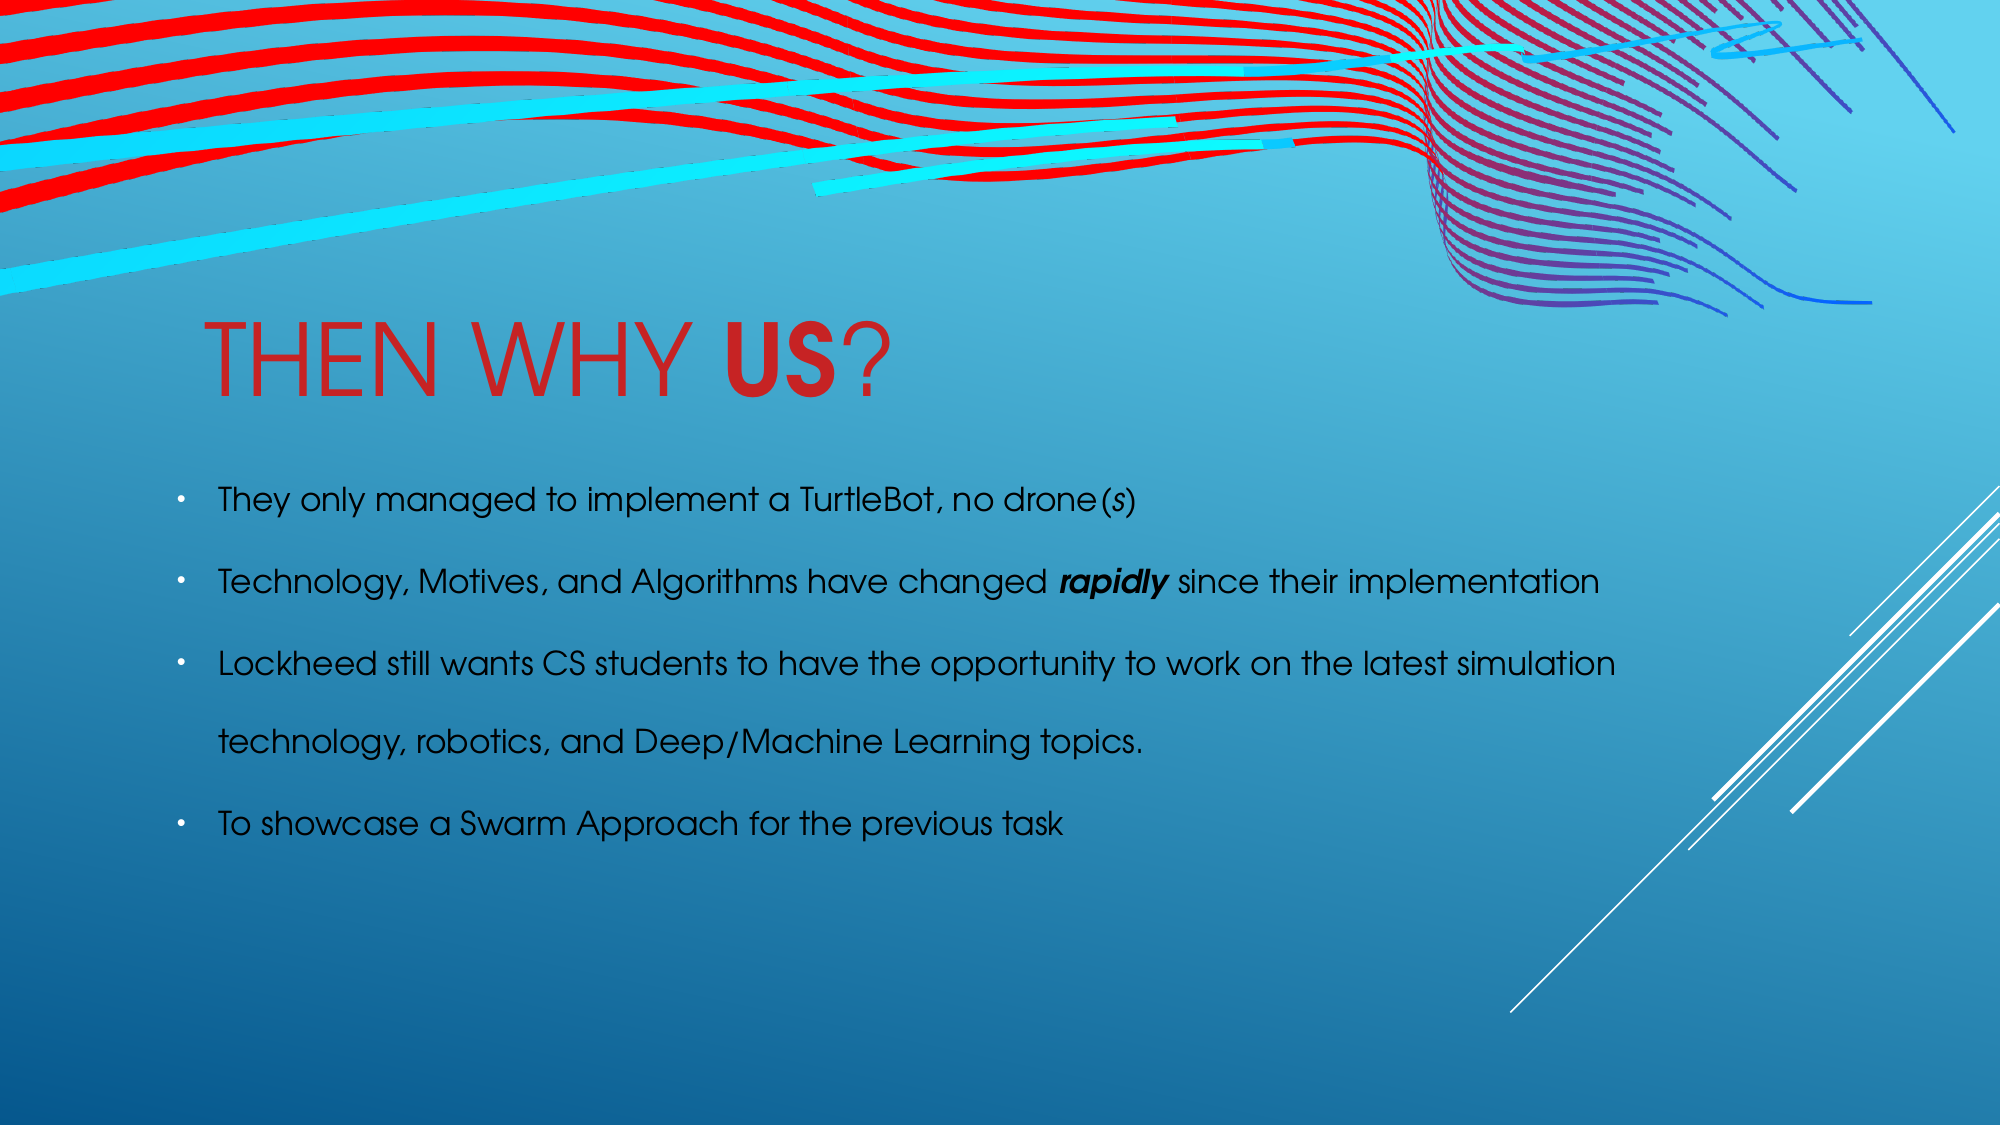

# THEN WHY US?
They only managed to implement a TurtleBot, no drone(s)
Technology, Motives, and Algorithms have changed rapidly since their implementation
Lockheed still wants CS students to have the opportunity to work on the latest simulation technology, robotics, and Deep/Machine Learning topics.
To showcase a Swarm Approach for the previous task